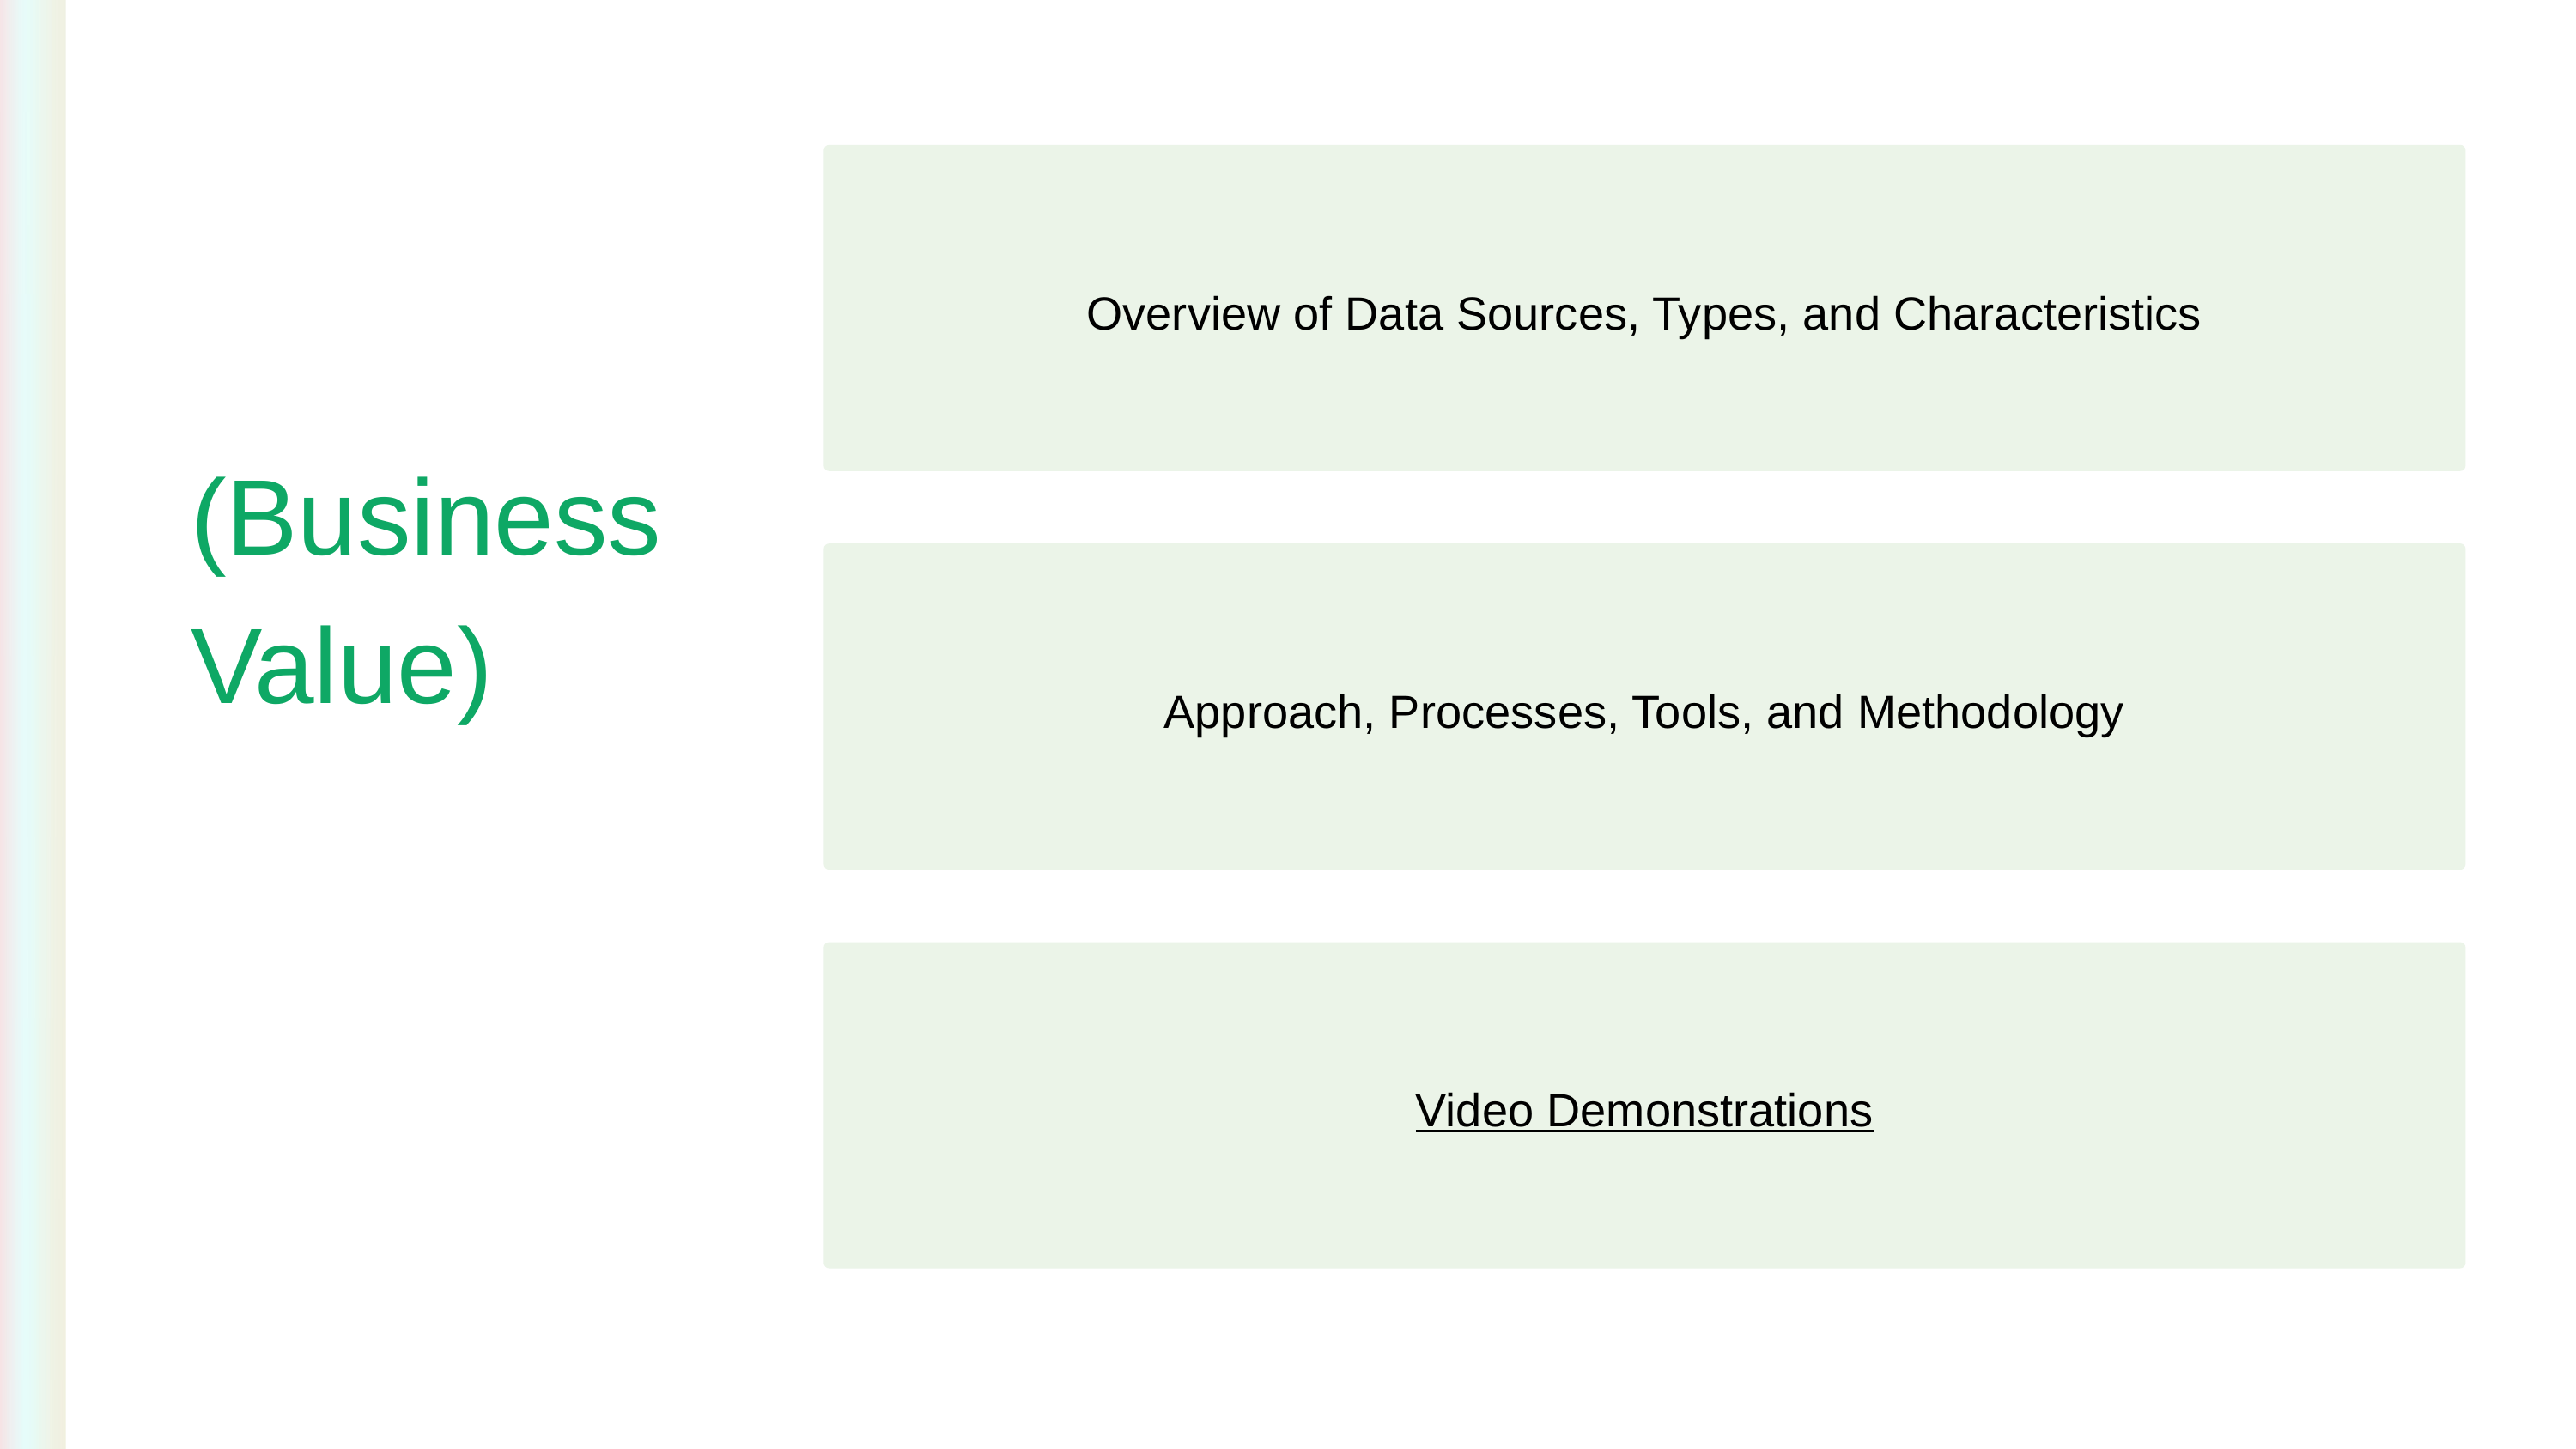

Overview of Data Sources, Types, and Characteristics

Approach, Processes, Tools, and Methodology

Video Demonstrations
(Business
Value)